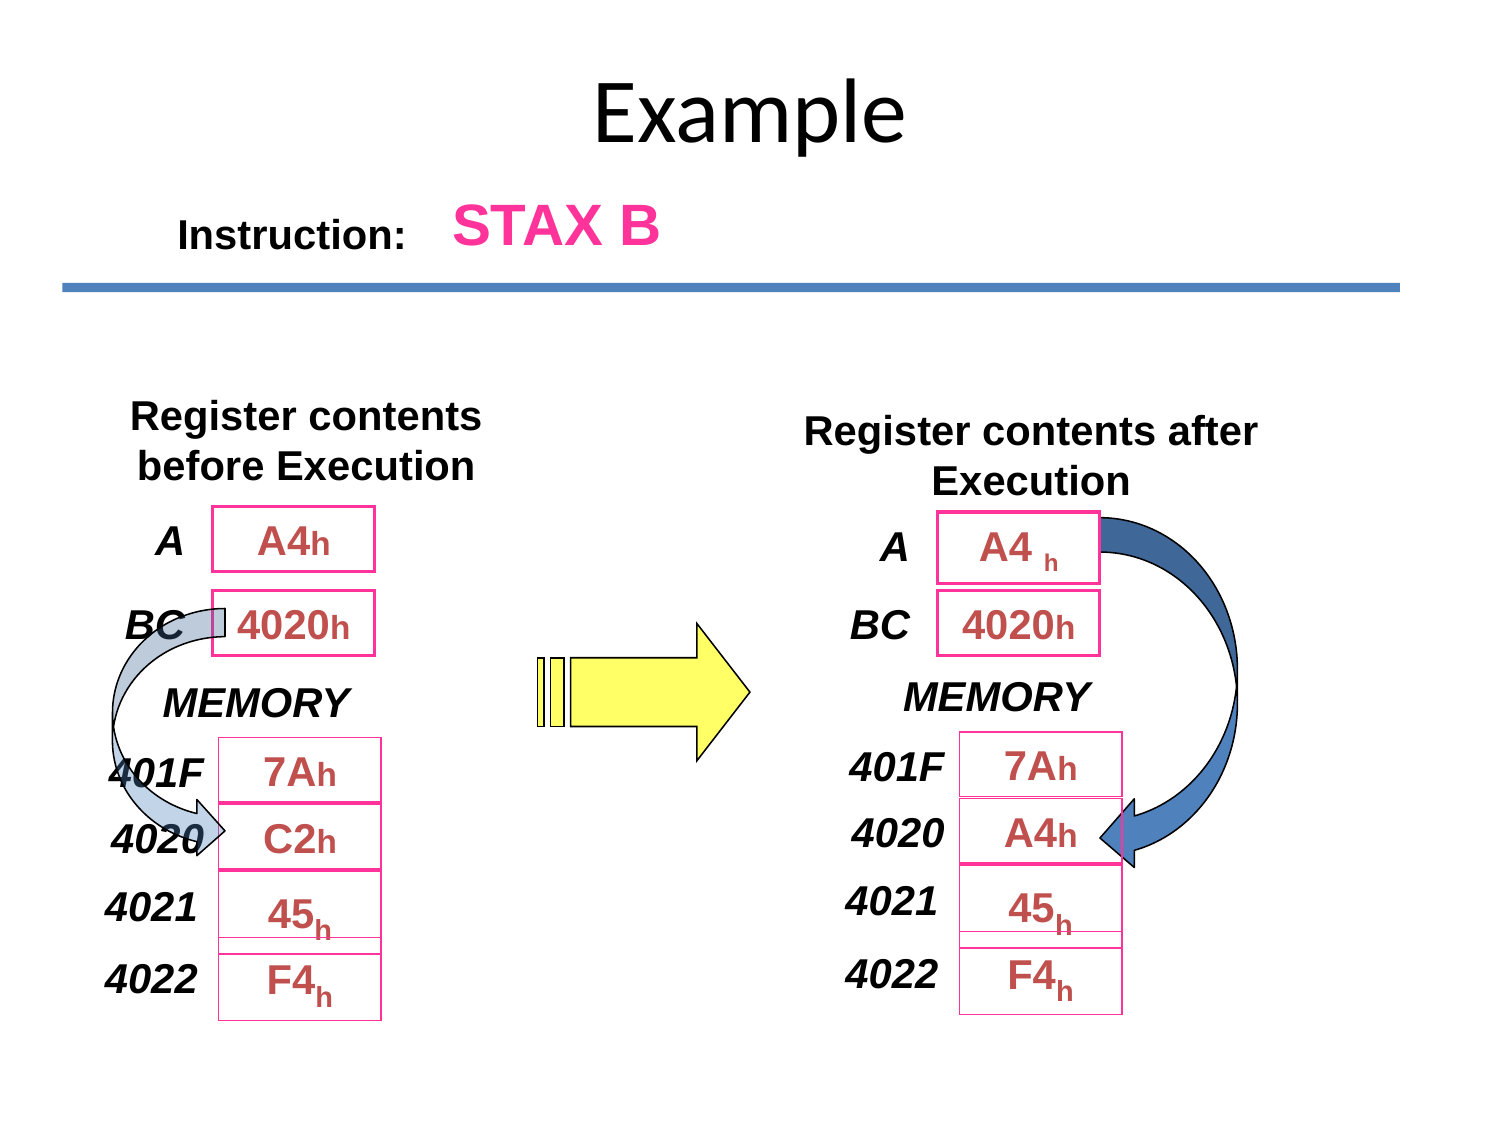

# Example
STAX B
Instruction:

Register contents before Execution
A
A4h
BC
4020h
Register contents after Execution
A
A4 h
BC
4020h
MEMORY
7Ah
401F
4020
A4h
45h
4021
F4h
4022

MEMORY
7Ah
401F
4020
C2h
45h
4021
F4h
4022